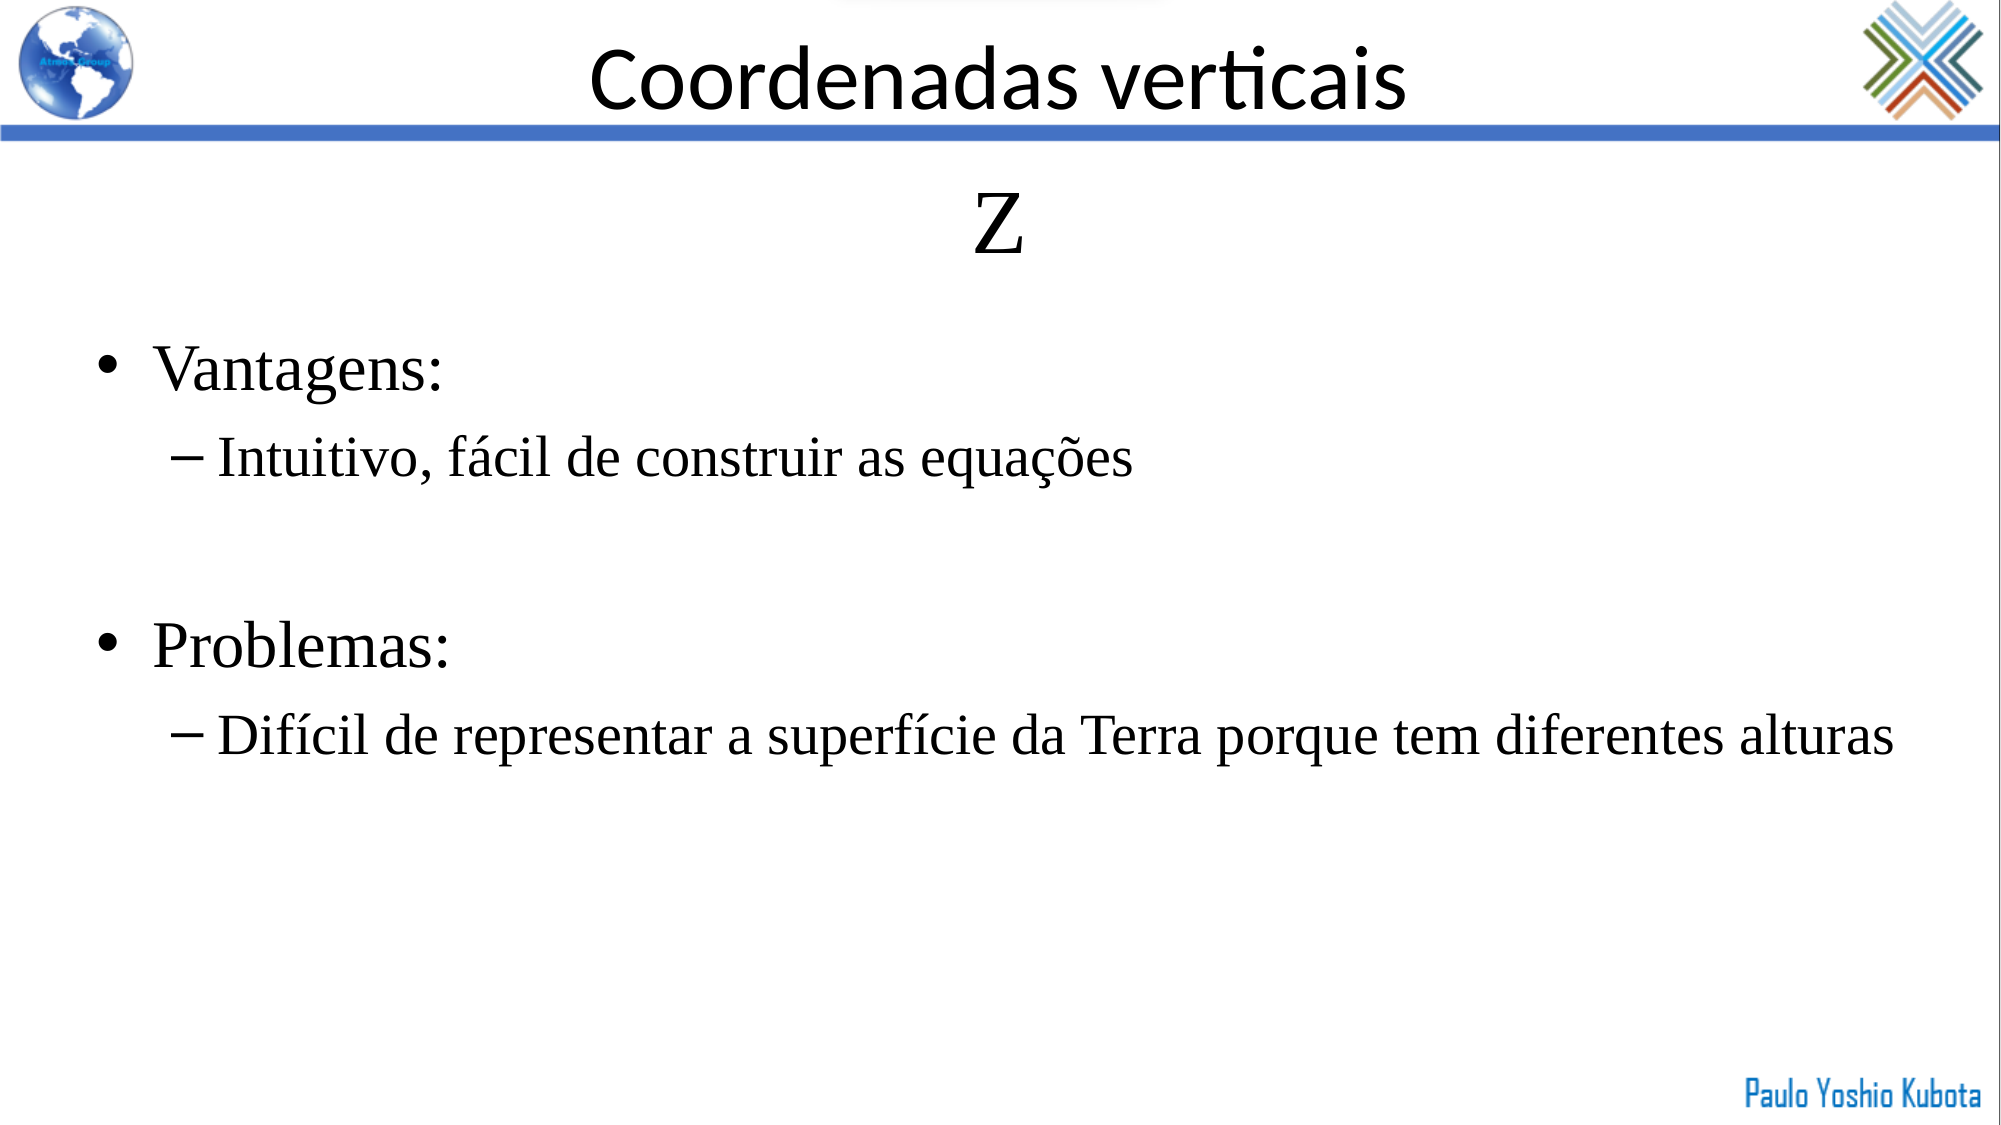

Coordenadas verticais
Z
Vantagens:
Intuitivo, fácil de construir as equações

Problemas:
Difícil de representar a superfície da Terra porque tem diferentes alturas